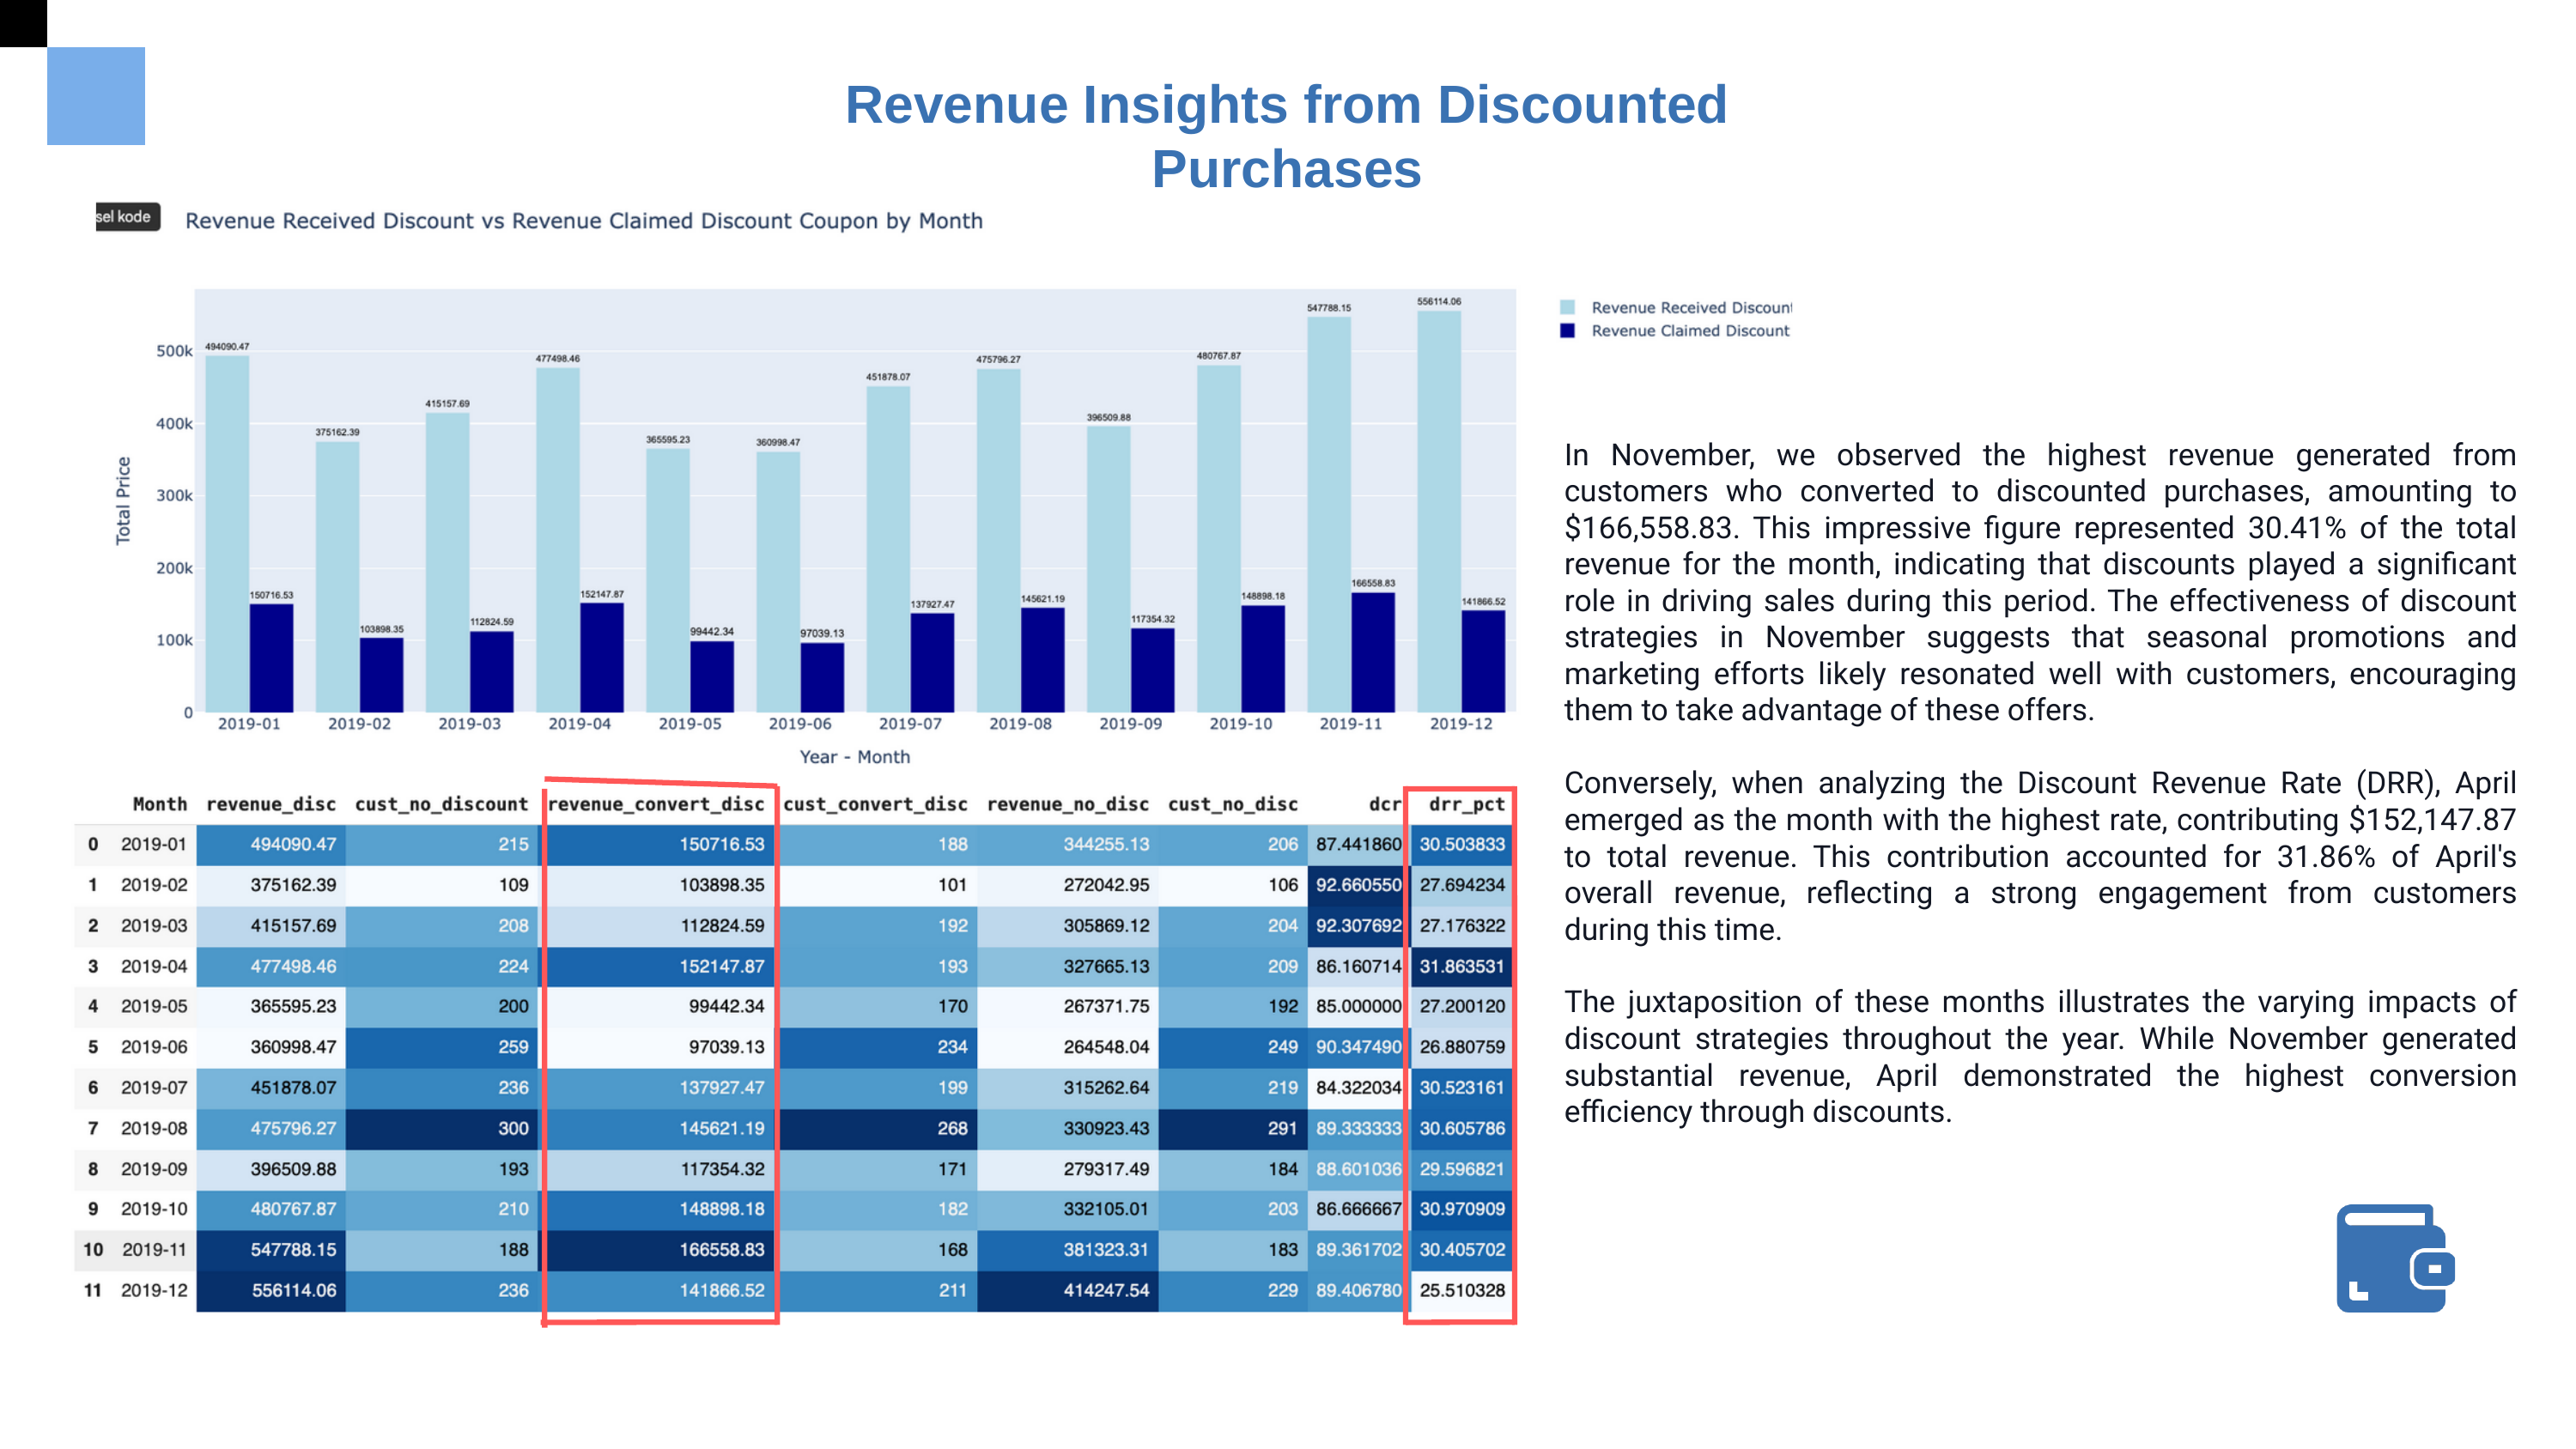

Revenue Insights from Discounted Purchases

In November, we observed the highest revenue generated from customers who converted to discounted purchases, amounting to $166,558.83. This impressive figure represented 30.41% of the total revenue for the month, indicating that discounts played a significant role in driving sales during this period. The effectiveness of discount strategies in November suggests that seasonal promotions and marketing efforts likely resonated well with customers, encouraging them to take advantage of these offers.

Conversely, when analyzing the Discount Revenue Rate (DRR), April emerged as the month with the highest rate, contributing $152,147.87 to total revenue. This contribution accounted for 31.86% of April's overall revenue, reflecting a strong engagement from customers during this time.

The juxtaposition of these months illustrates the varying impacts of discount strategies throughout the year. While November generated substantial revenue, April demonstrated the highest conversion efficiency through discounts.